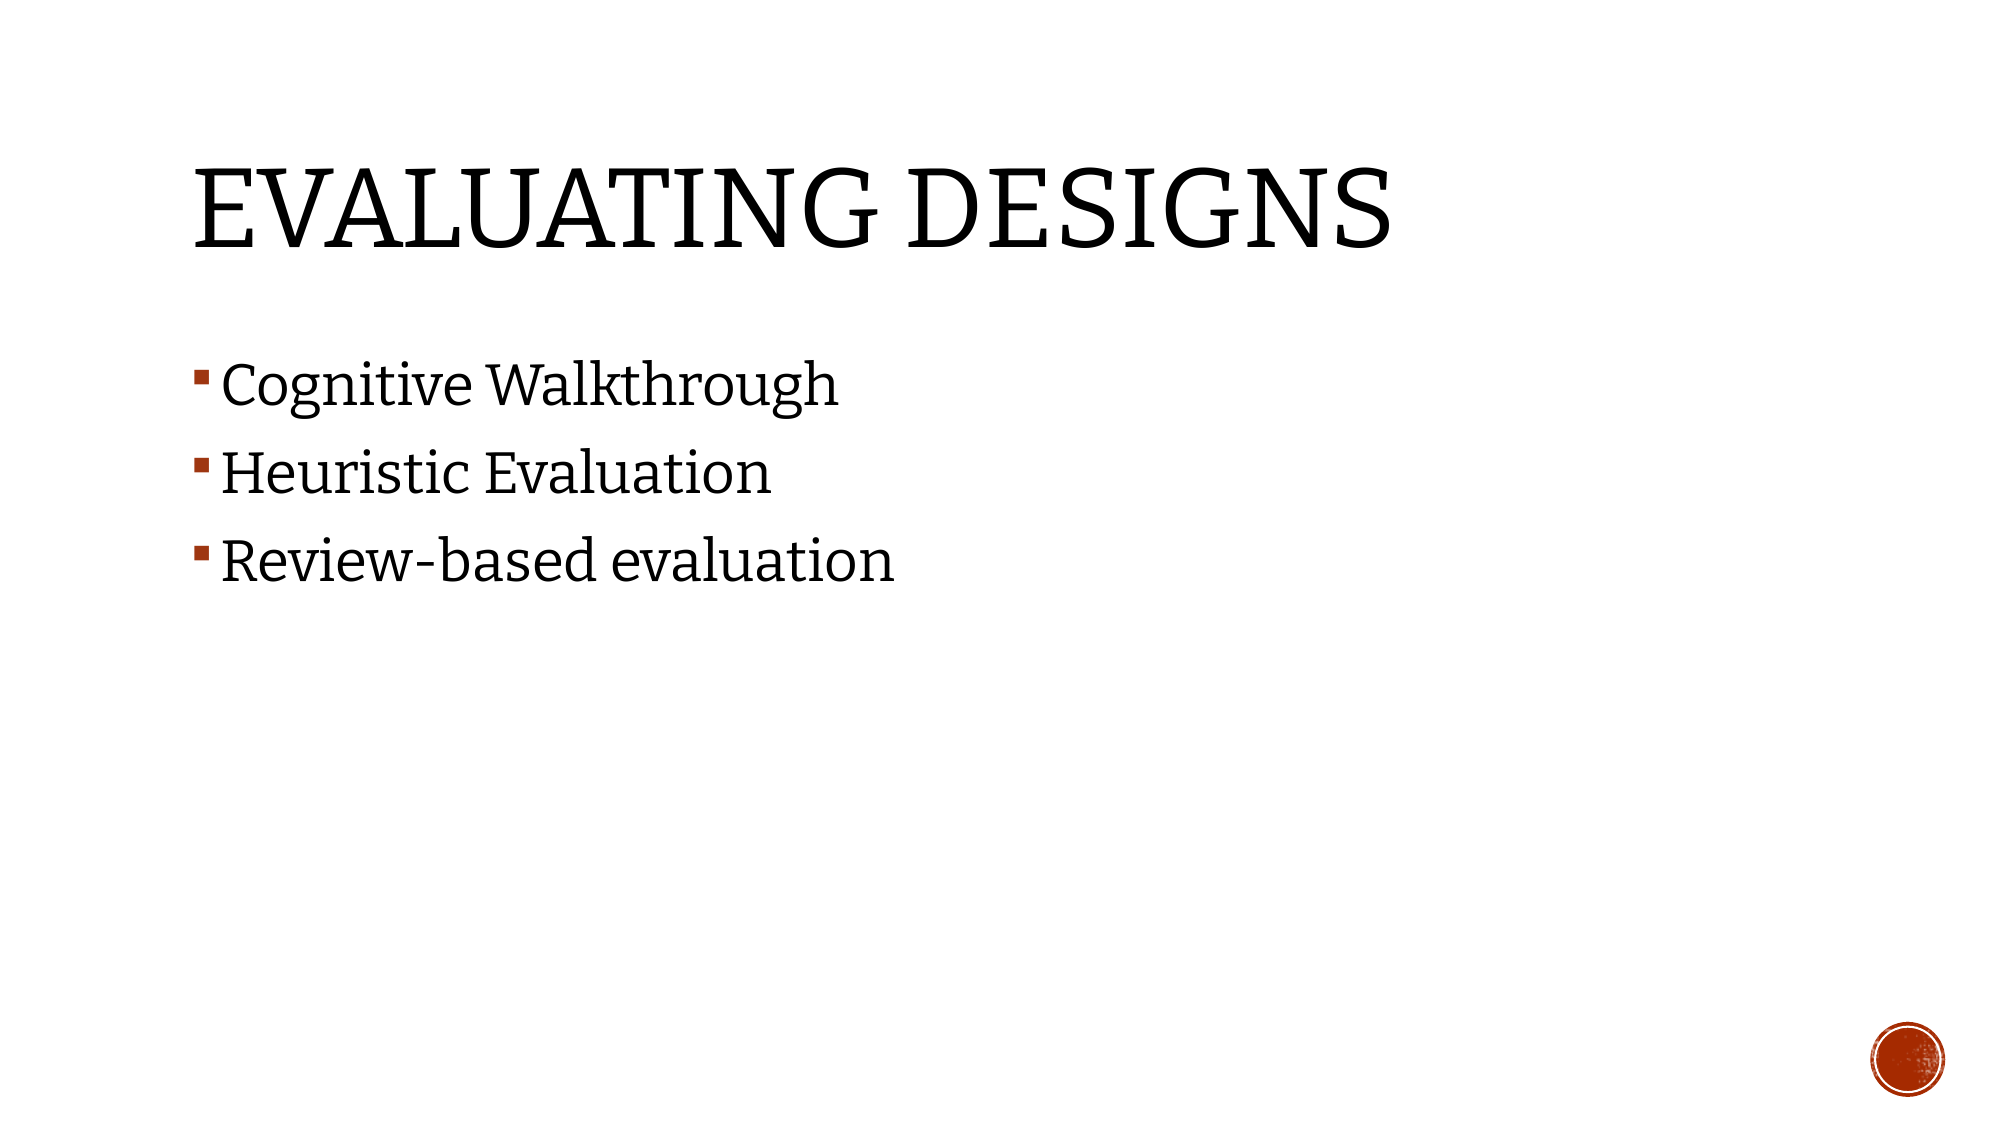

# Evaluating Designs
Cognitive Walkthrough
Heuristic Evaluation
Review-based evaluation